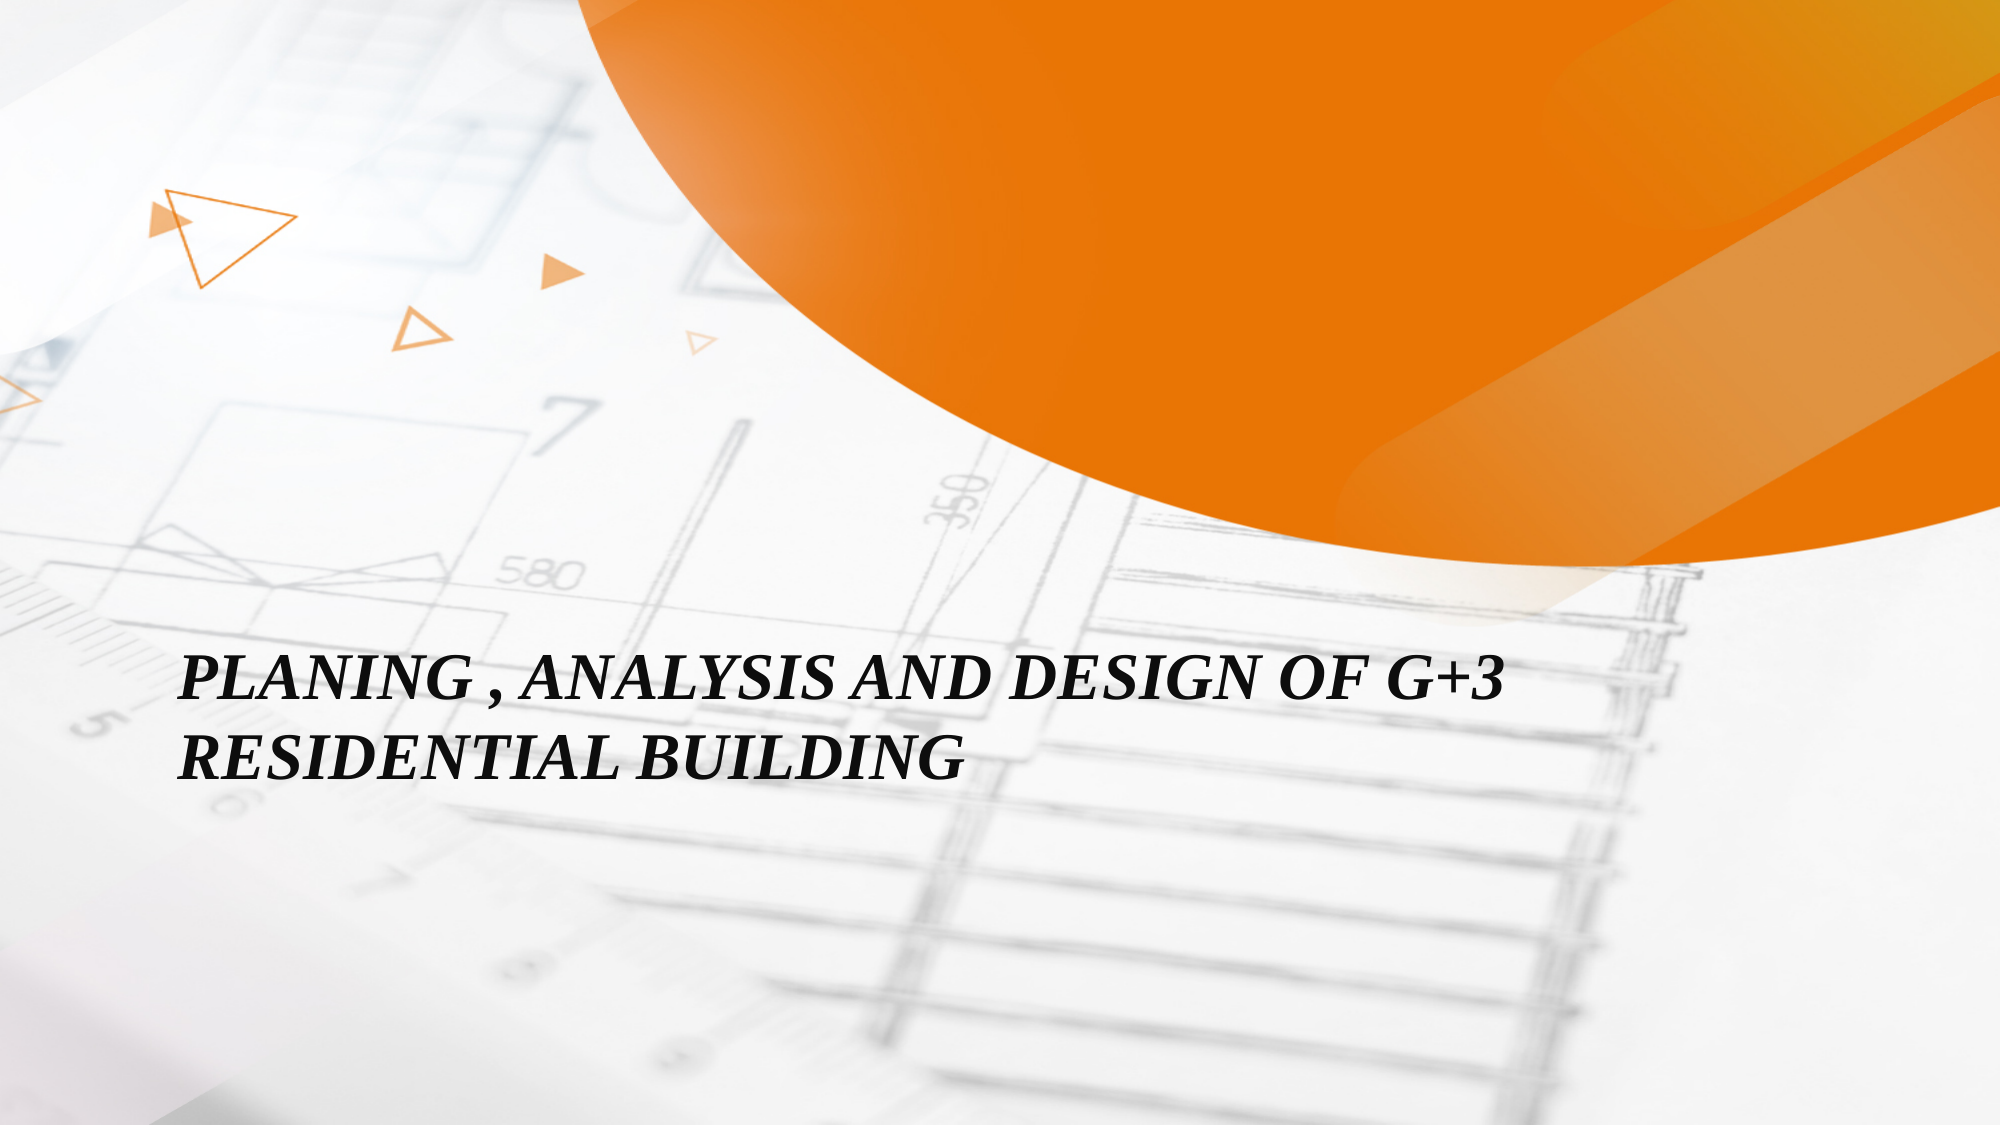

PLANING , ANALYSIS AND DESIGN OF G+3
RESIDENTIAL BUILDING